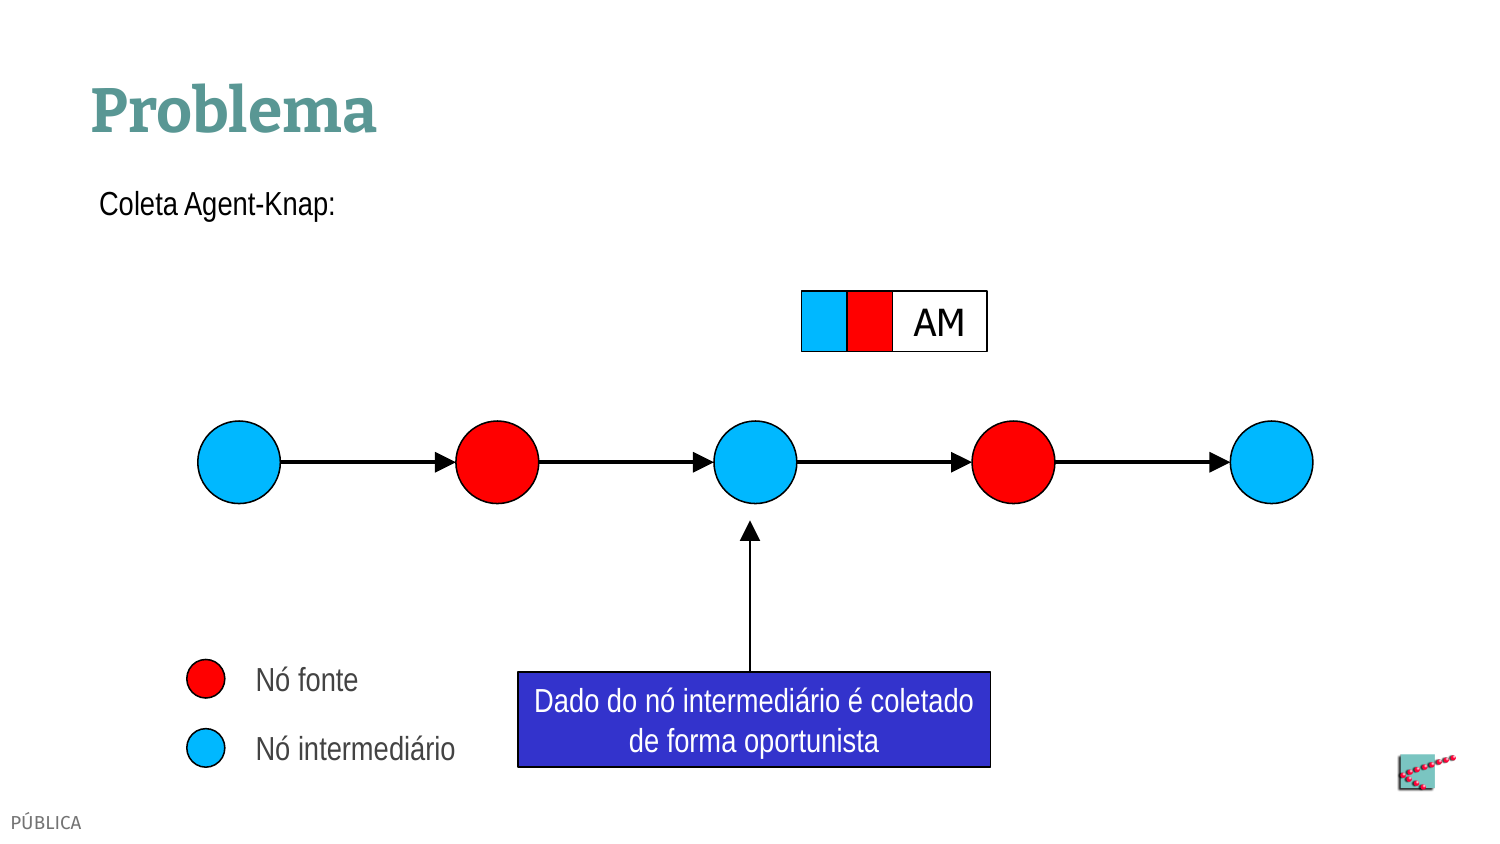

# Problema
Coleta Agent-Knap:

AM

Nó fonte

Dado do nó intermediário é coletado de forma oportunista
Nó intermediário